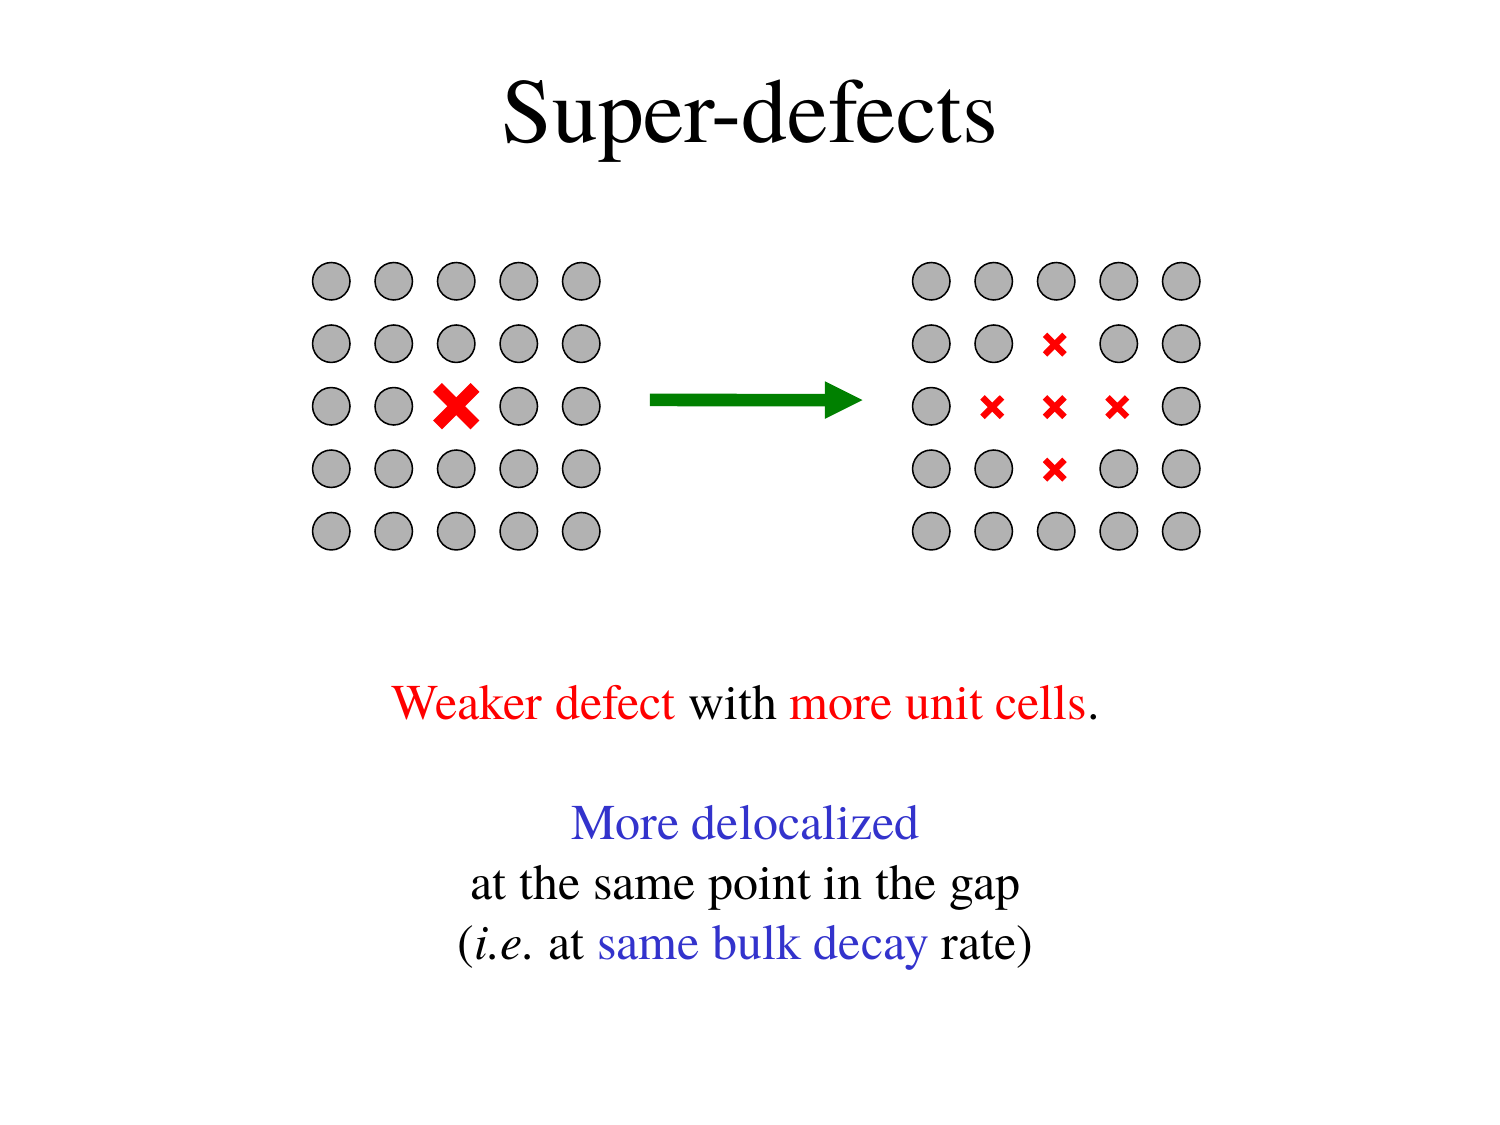

# Super-defects

Weaker defect with more unit cells.

More delocalized
at the same point in the gap
(i.e. at same bulk decay rate)